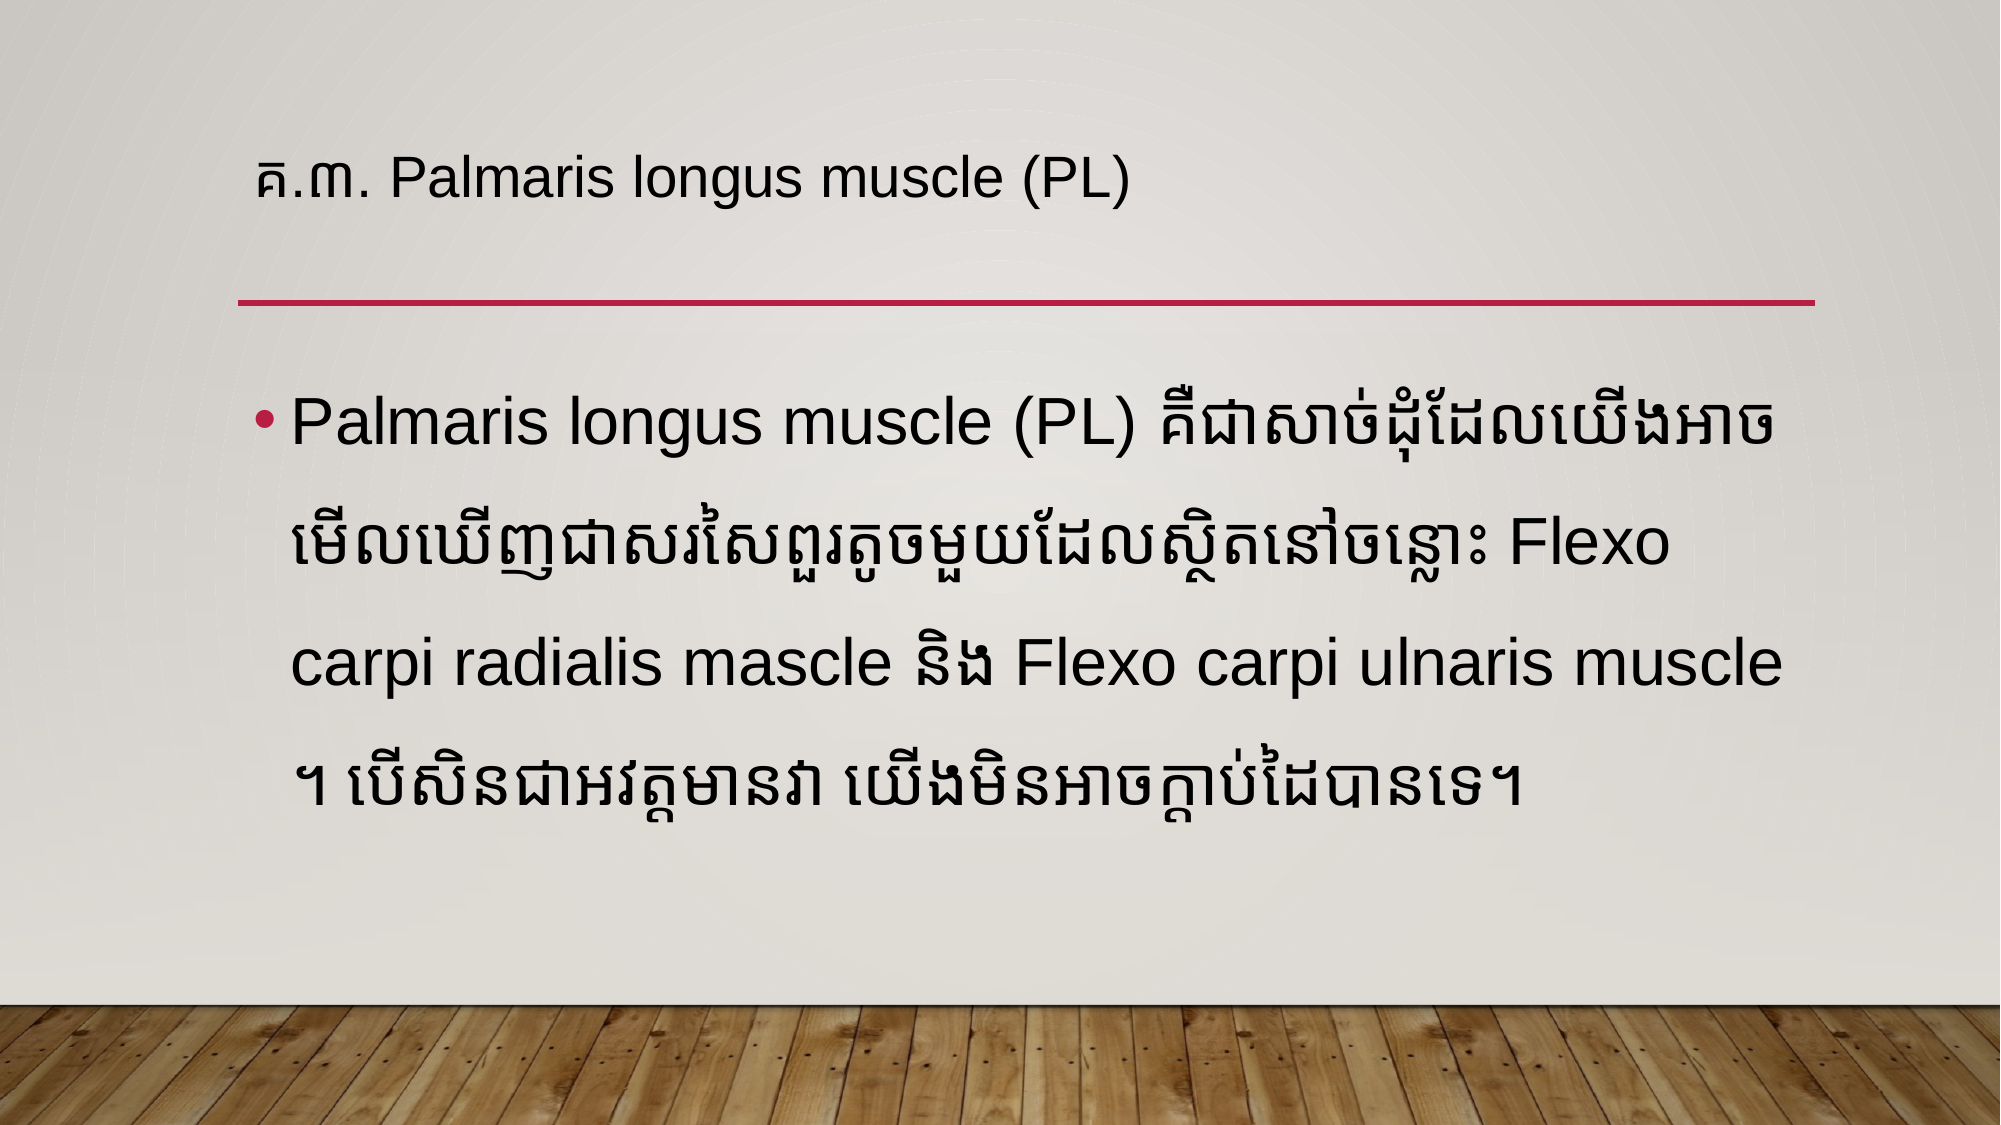

# គ.៣. Palmaris longus muscle (PL)
Palmaris longus muscle (PL) គឺជាសាច់ដុំដែលយើងអាចមើលឃើញជាសរសៃពួរតូចមួយដែលស្ថិតនៅចន្លោះ Flexo  carpi radialis mascle និង Flexo carpi ulnaris muscle ។ បើសិនជាអវត្តមានវា យើងមិនអាចក្ដាប់ដៃបានទេ។